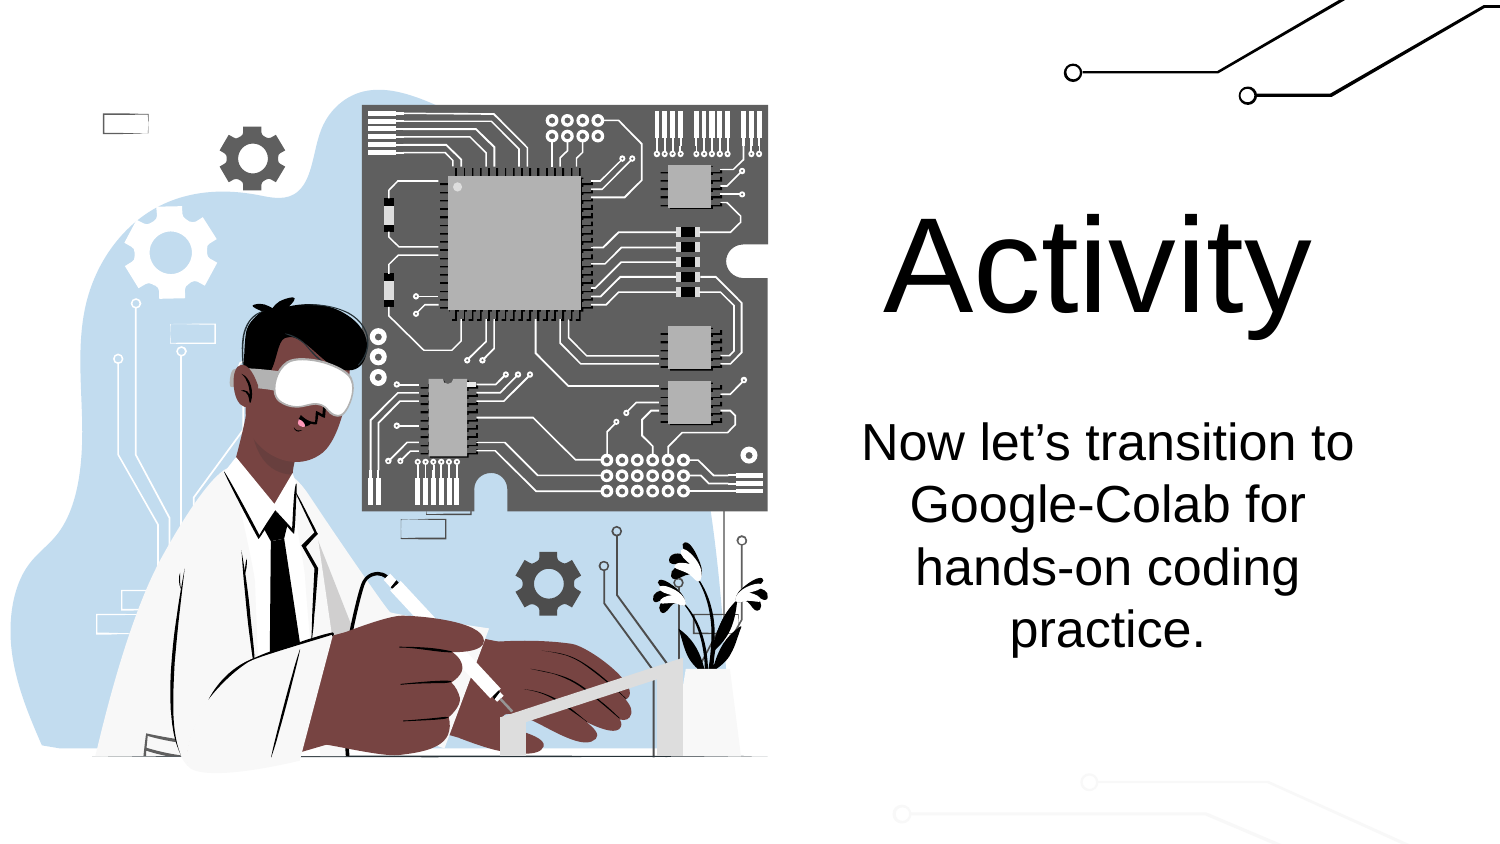

# Activity
Now let’s transition to Google-Colab for hands-on coding practice.